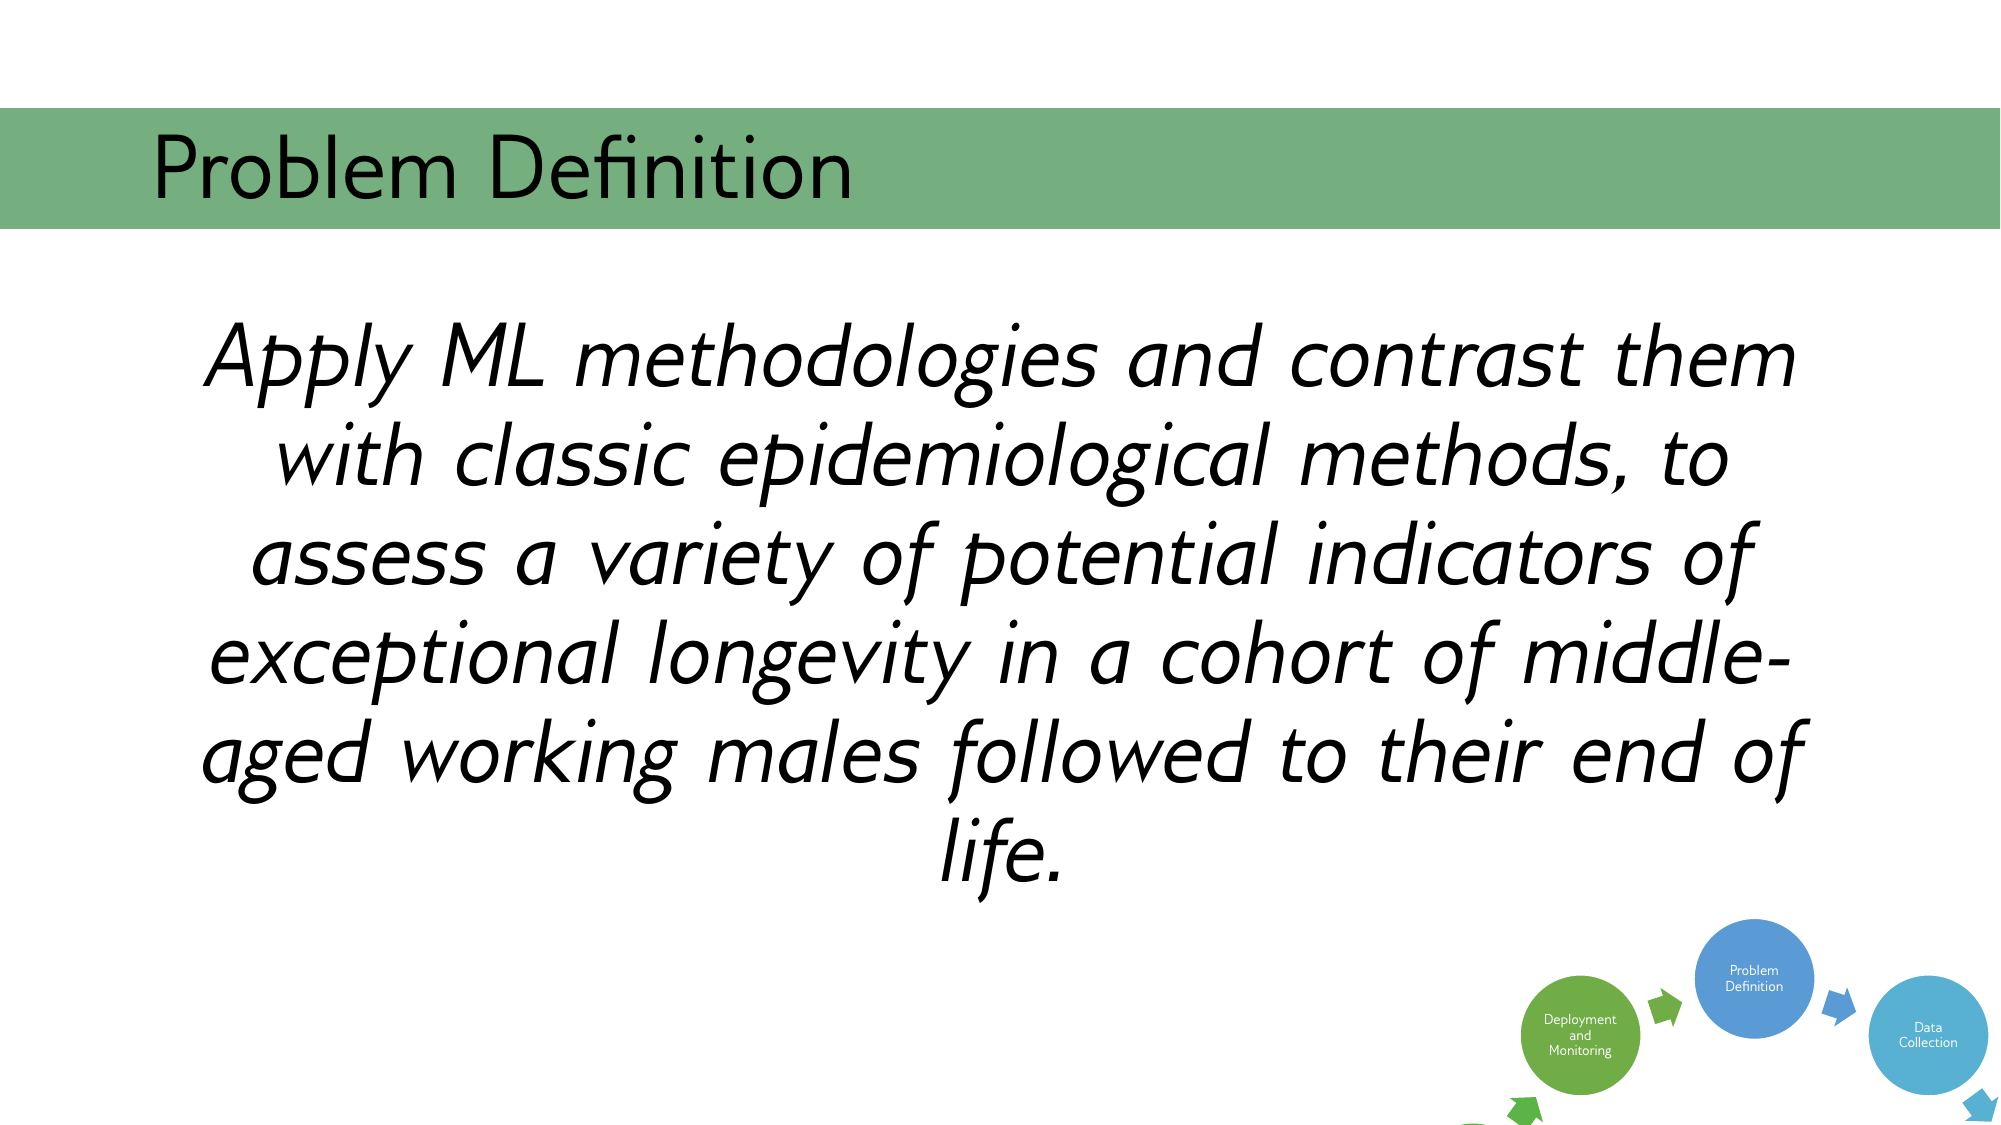

# Problem Definition
Apply ML methodologies and contrast them with classic epidemiological methods, to assess a variety of potential indicators of exceptional longevity in a cohort of middle-aged working males followed to their end of life.
Problem Definition

Data Collection

Data Preprocessing

Exploratory Data Analysis

Feature Selection

Model Selection

Model Training

Model Evaluation

Interpretation and Validation

Deployment and Monitoring